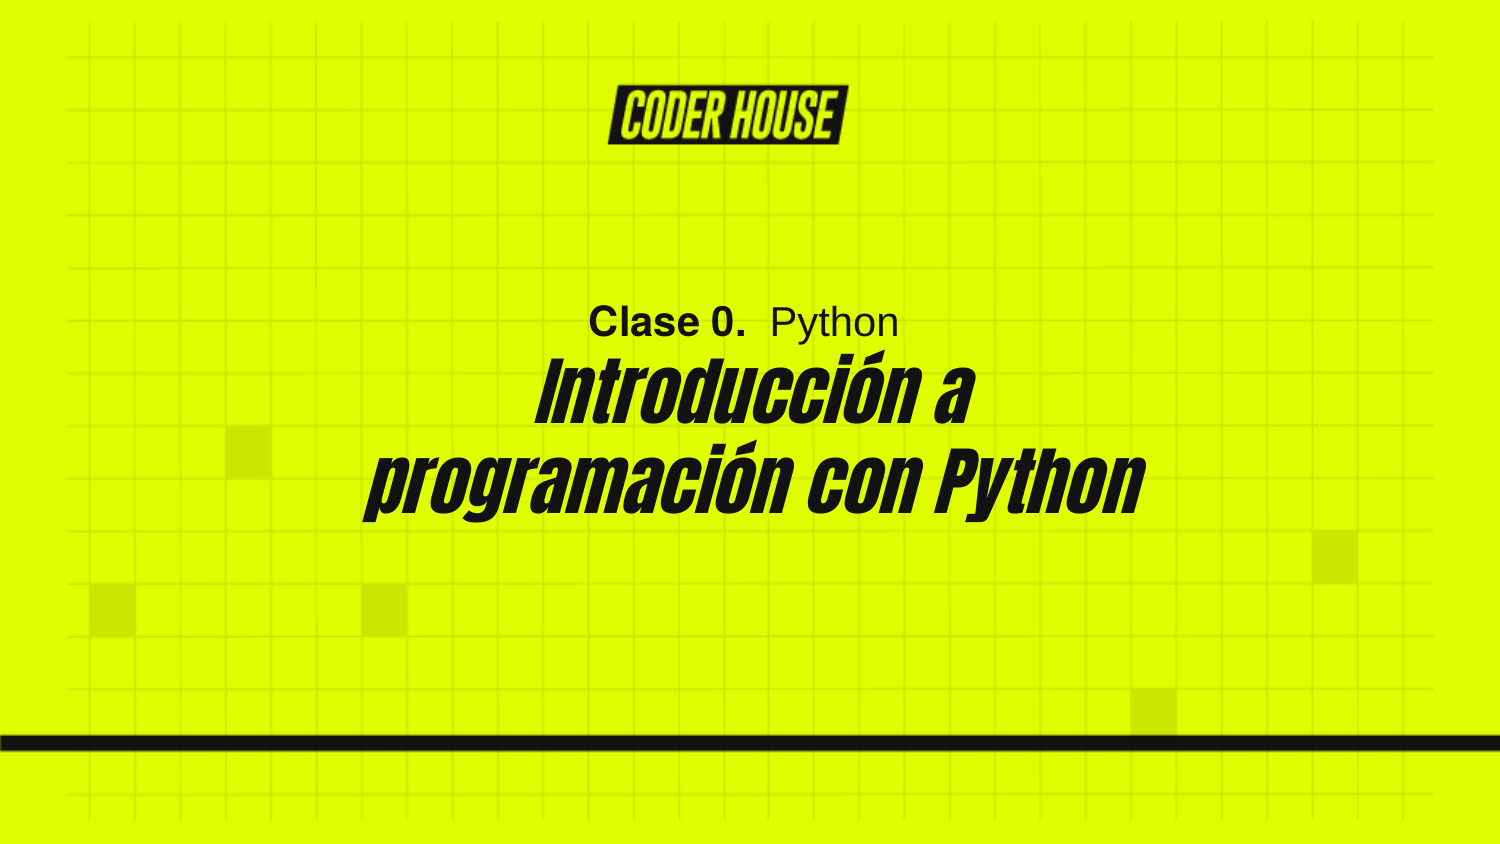

Clase 0.  Python
Introducción a programación con Python